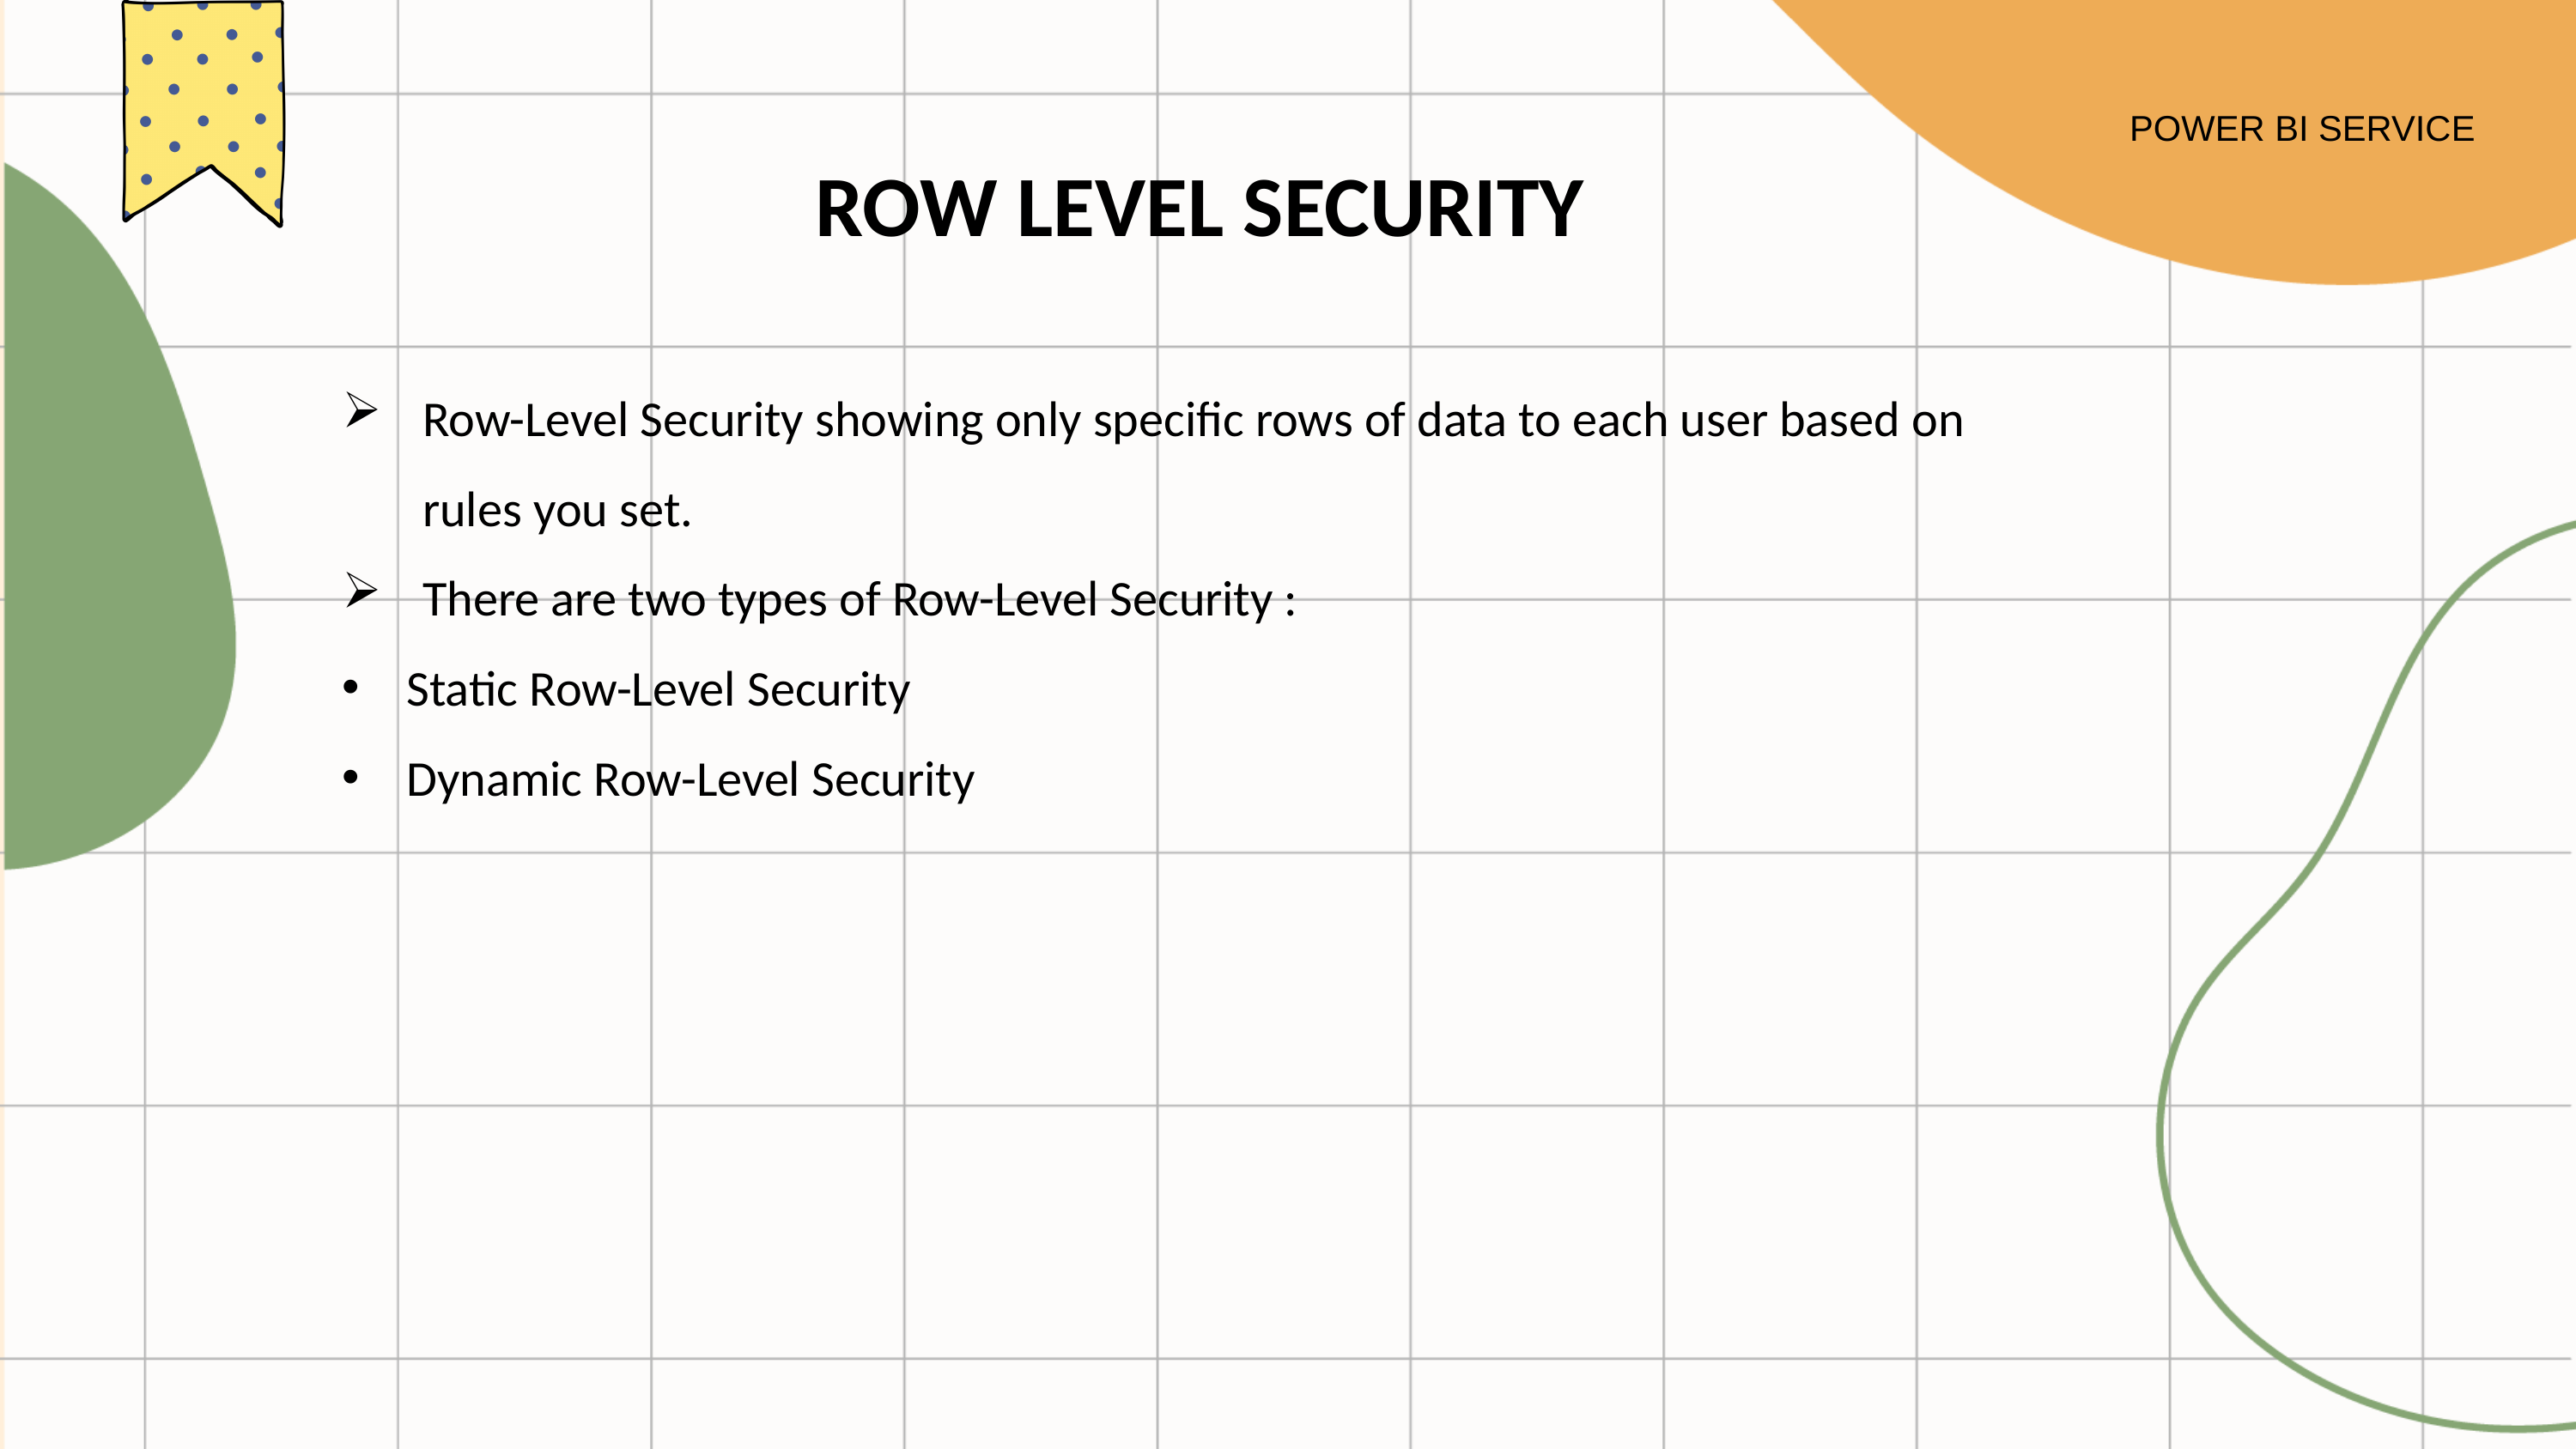

POWER BI SERVICE
ROW LEVEL SECURITY

Row-Level Security showing only specific rows of data to each user based on rules you set.
There are two types of Row-Level Security :
Static Row-Level Security
Dynamic Row-Level Security